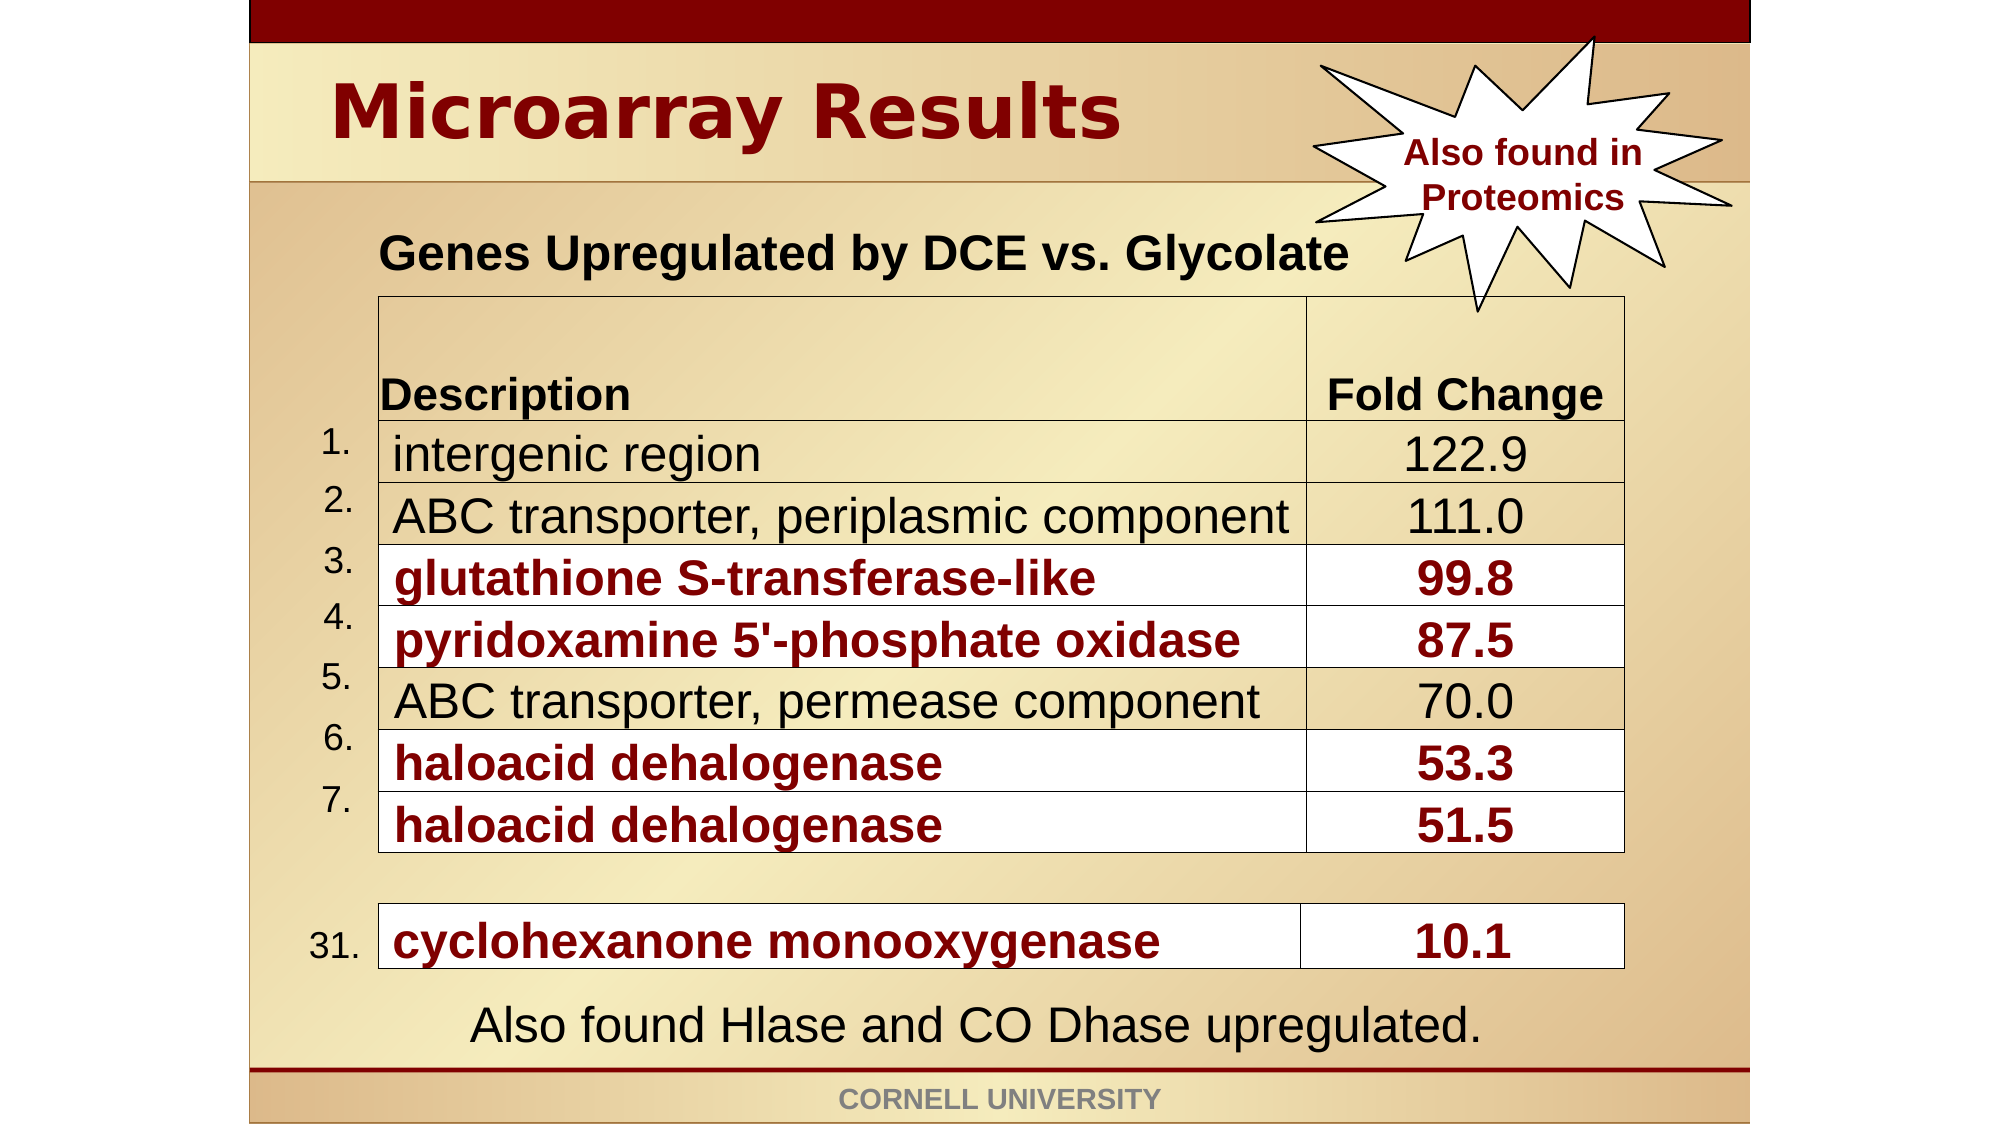

CORNELL UNIVERSITY

Also found in Proteomics
Microarray Results
Genes Upregulated by DCE vs. Glycolate
| Description | Fold Change |
| --- | --- |
| intergenic region | 122.9 |
| ABC transporter, periplasmic component | 111.0 |
| glutathione S-transferase-like | 99.8 |
| pyridoxamine 5'-phosphate oxidase | 87.5 |
| ABC transporter, permease component | 70.0 |
| haloacid dehalogenase | 53.3 |
| haloacid dehalogenase | 51.5 |
1.
2.
3.
4.
5.
6.
7.
| cyclohexanone monooxygenase | 10.1 |
| --- | --- |
31.
Also found Hlase and CO Dhase upregulated.